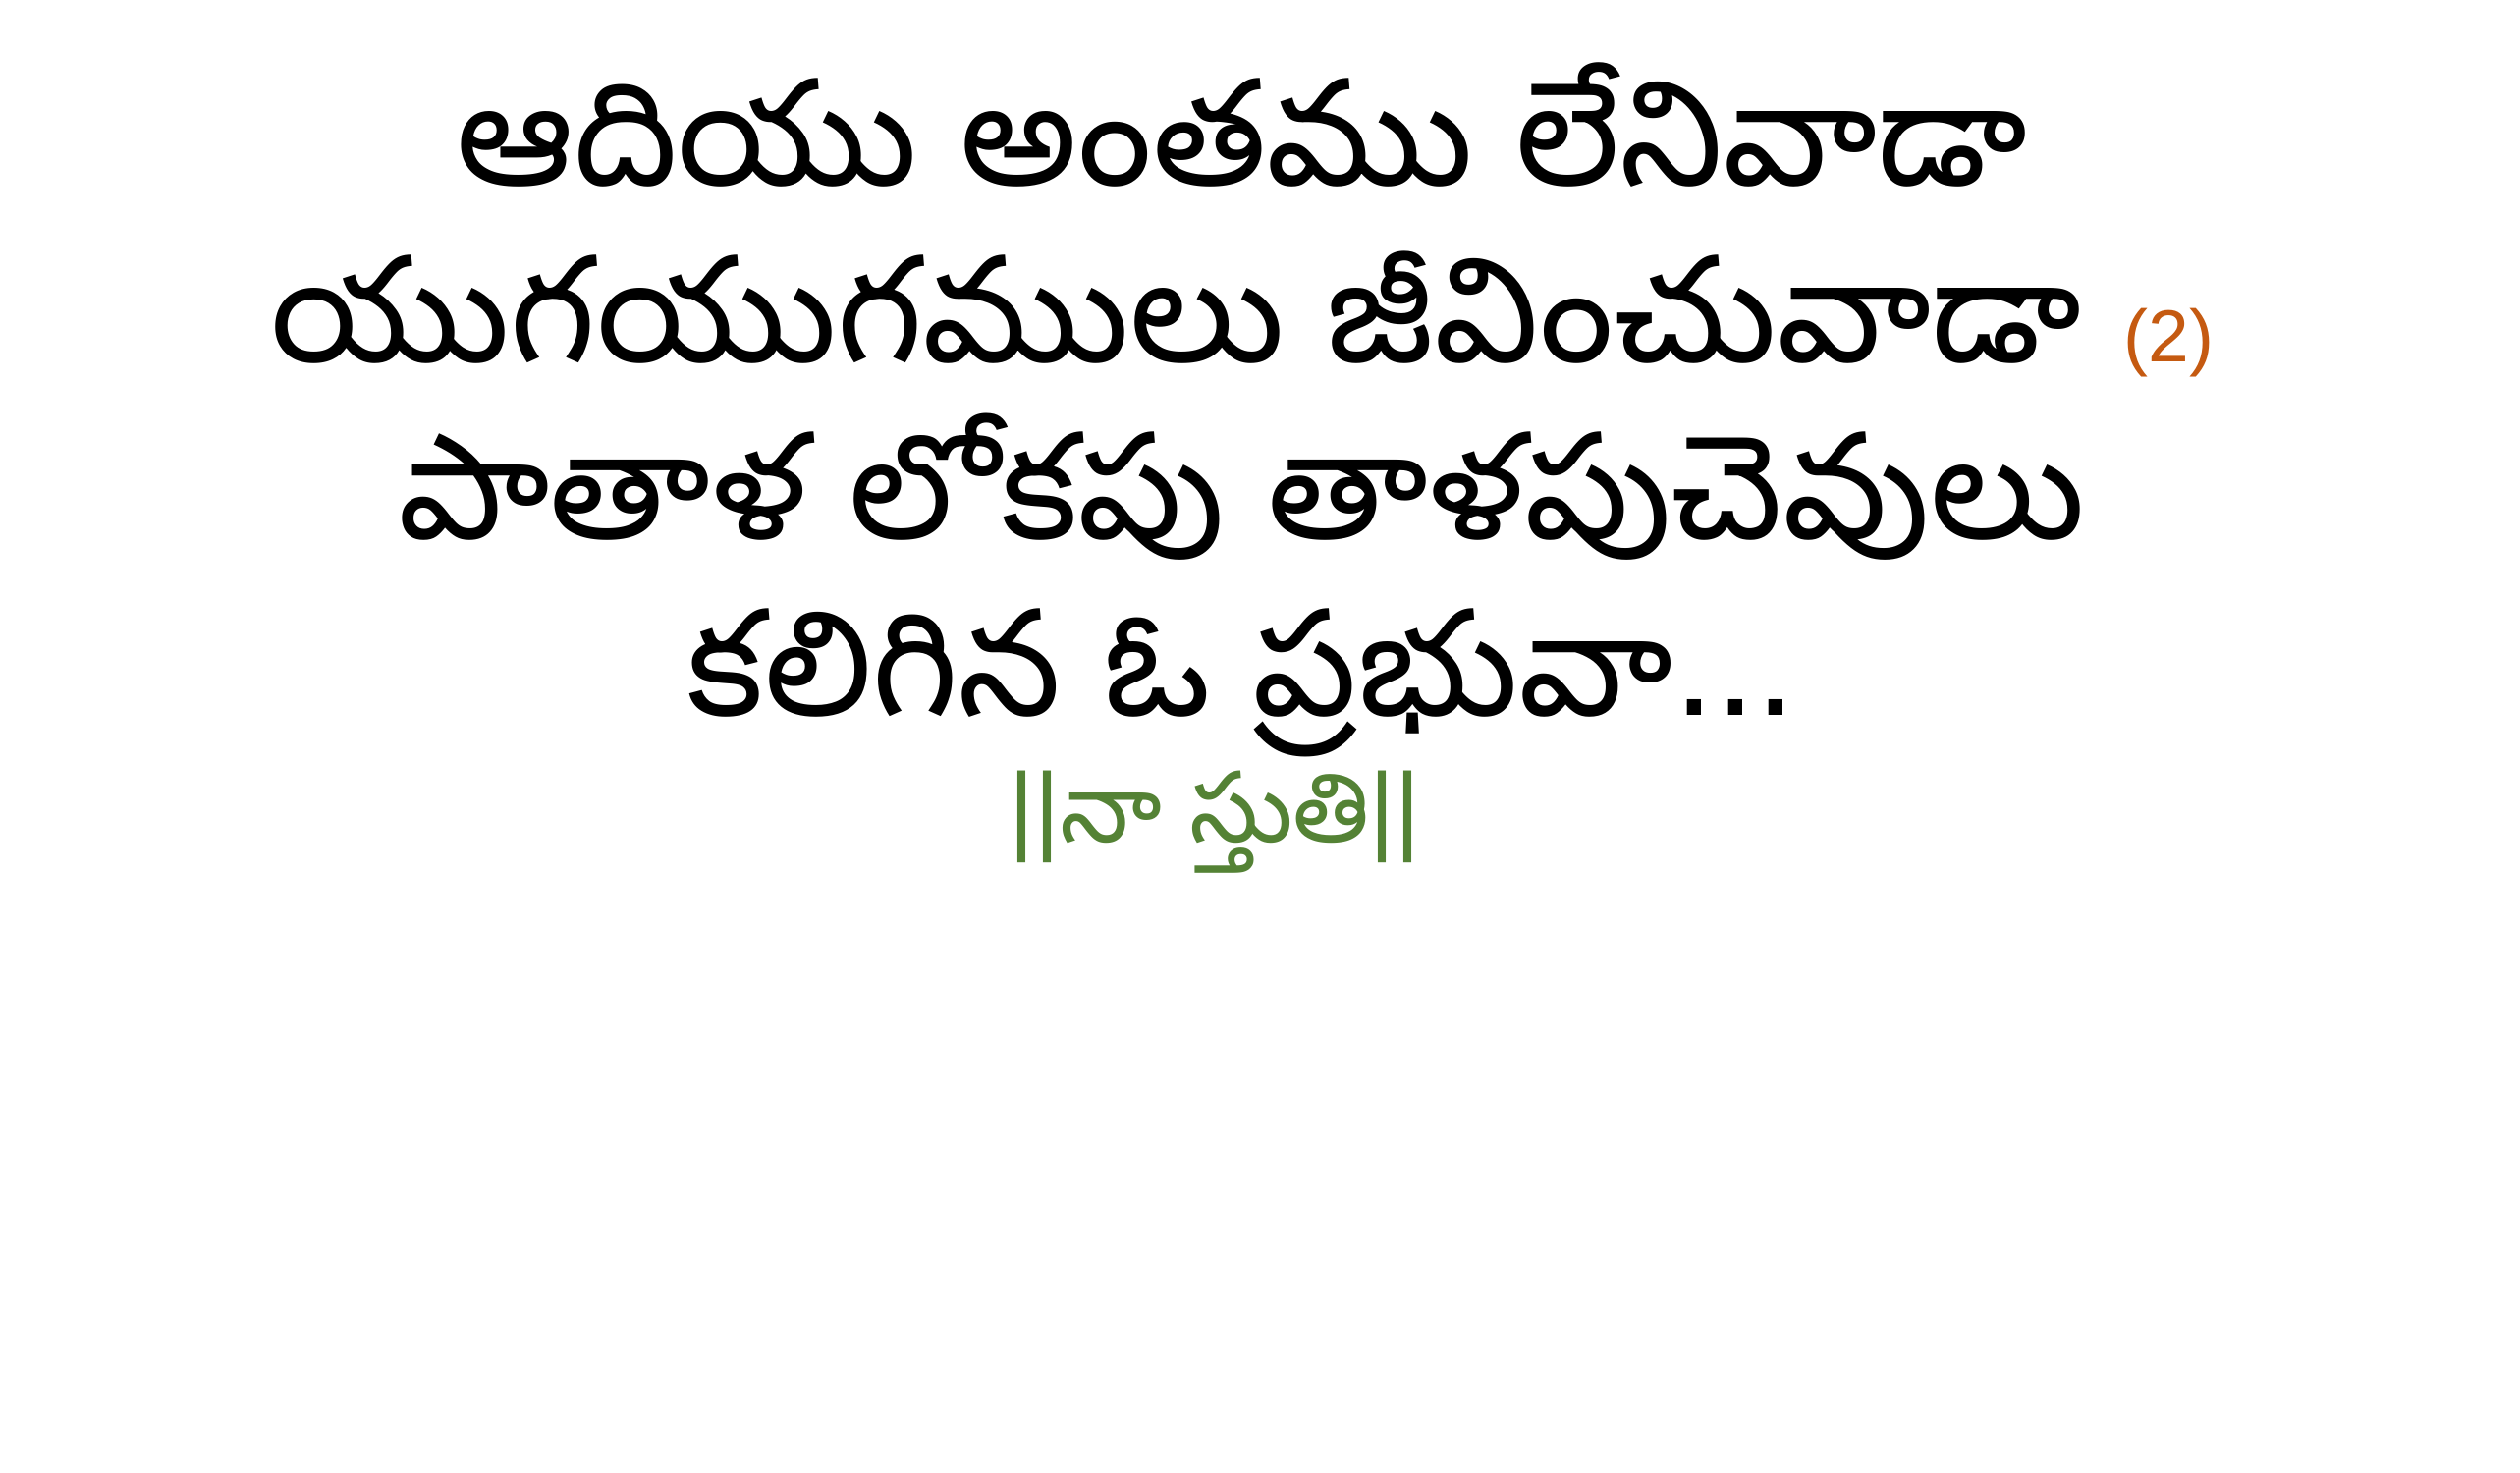

ఆదియు అంతము లేనివాడా
యుగయుగములు జీవించువాడా (2)
పాతాళ లోకపు తాళపుచెవులు
కలిగిన ఓ ప్రభువా...
||నా స్తుతి||